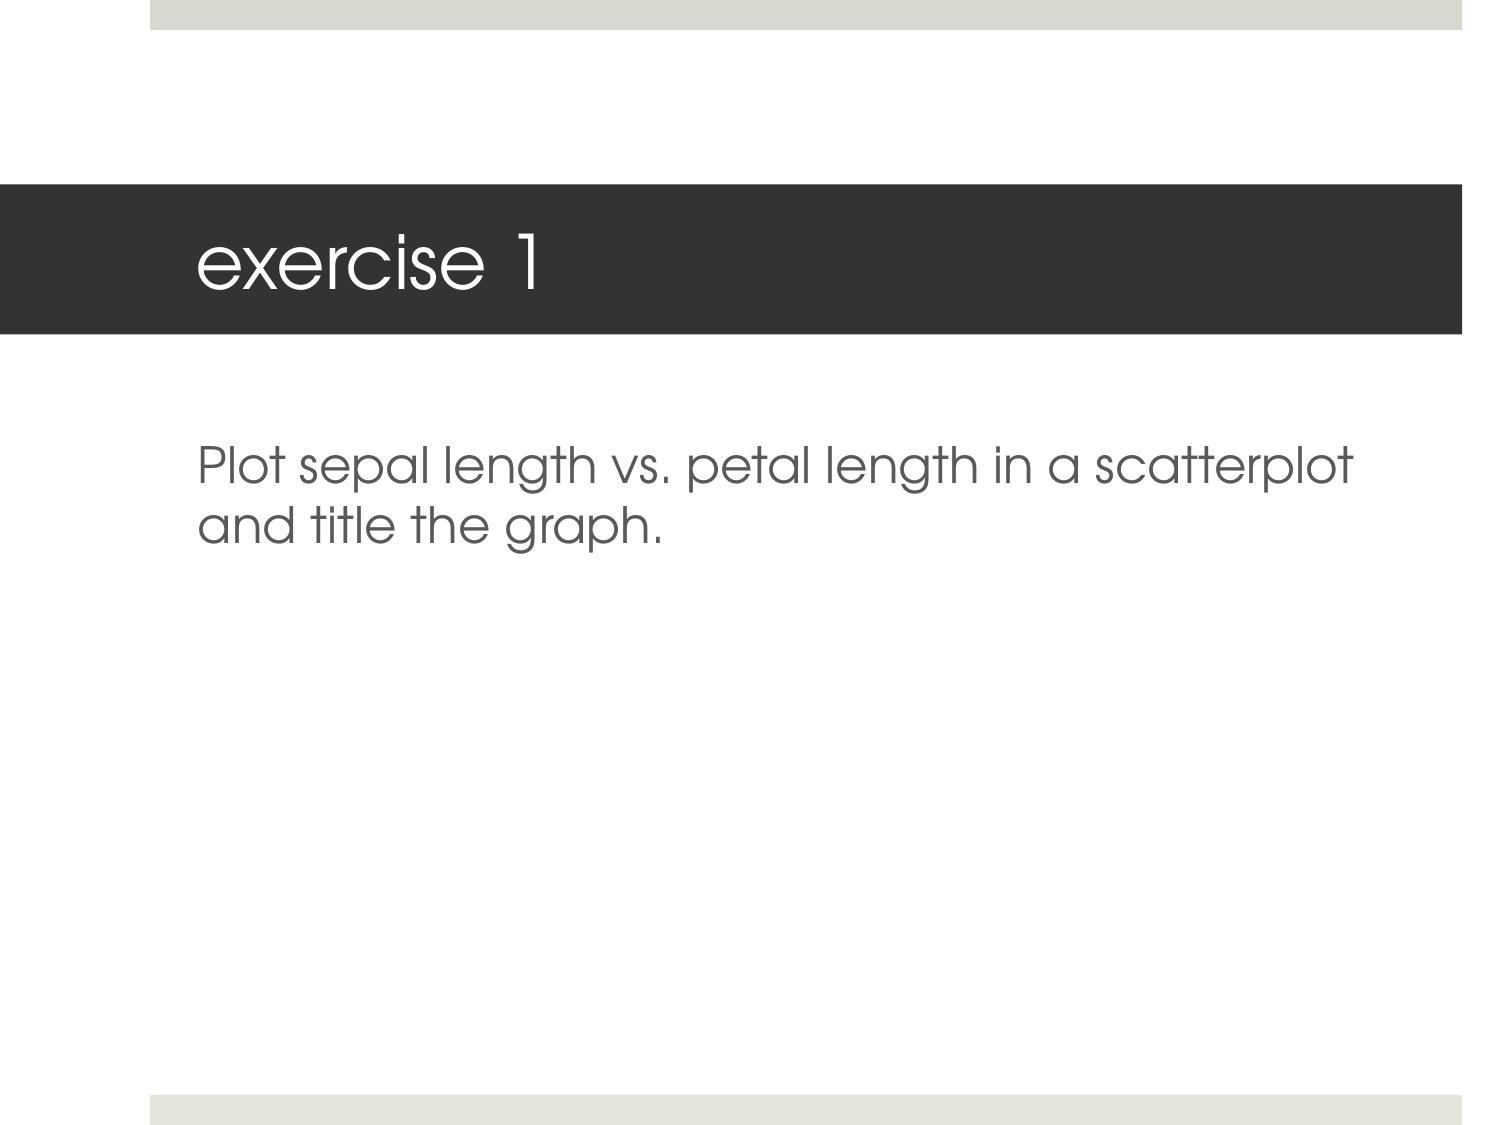

# exercise 1
Plot sepal length vs. petal length in a scatterplot and title the graph.